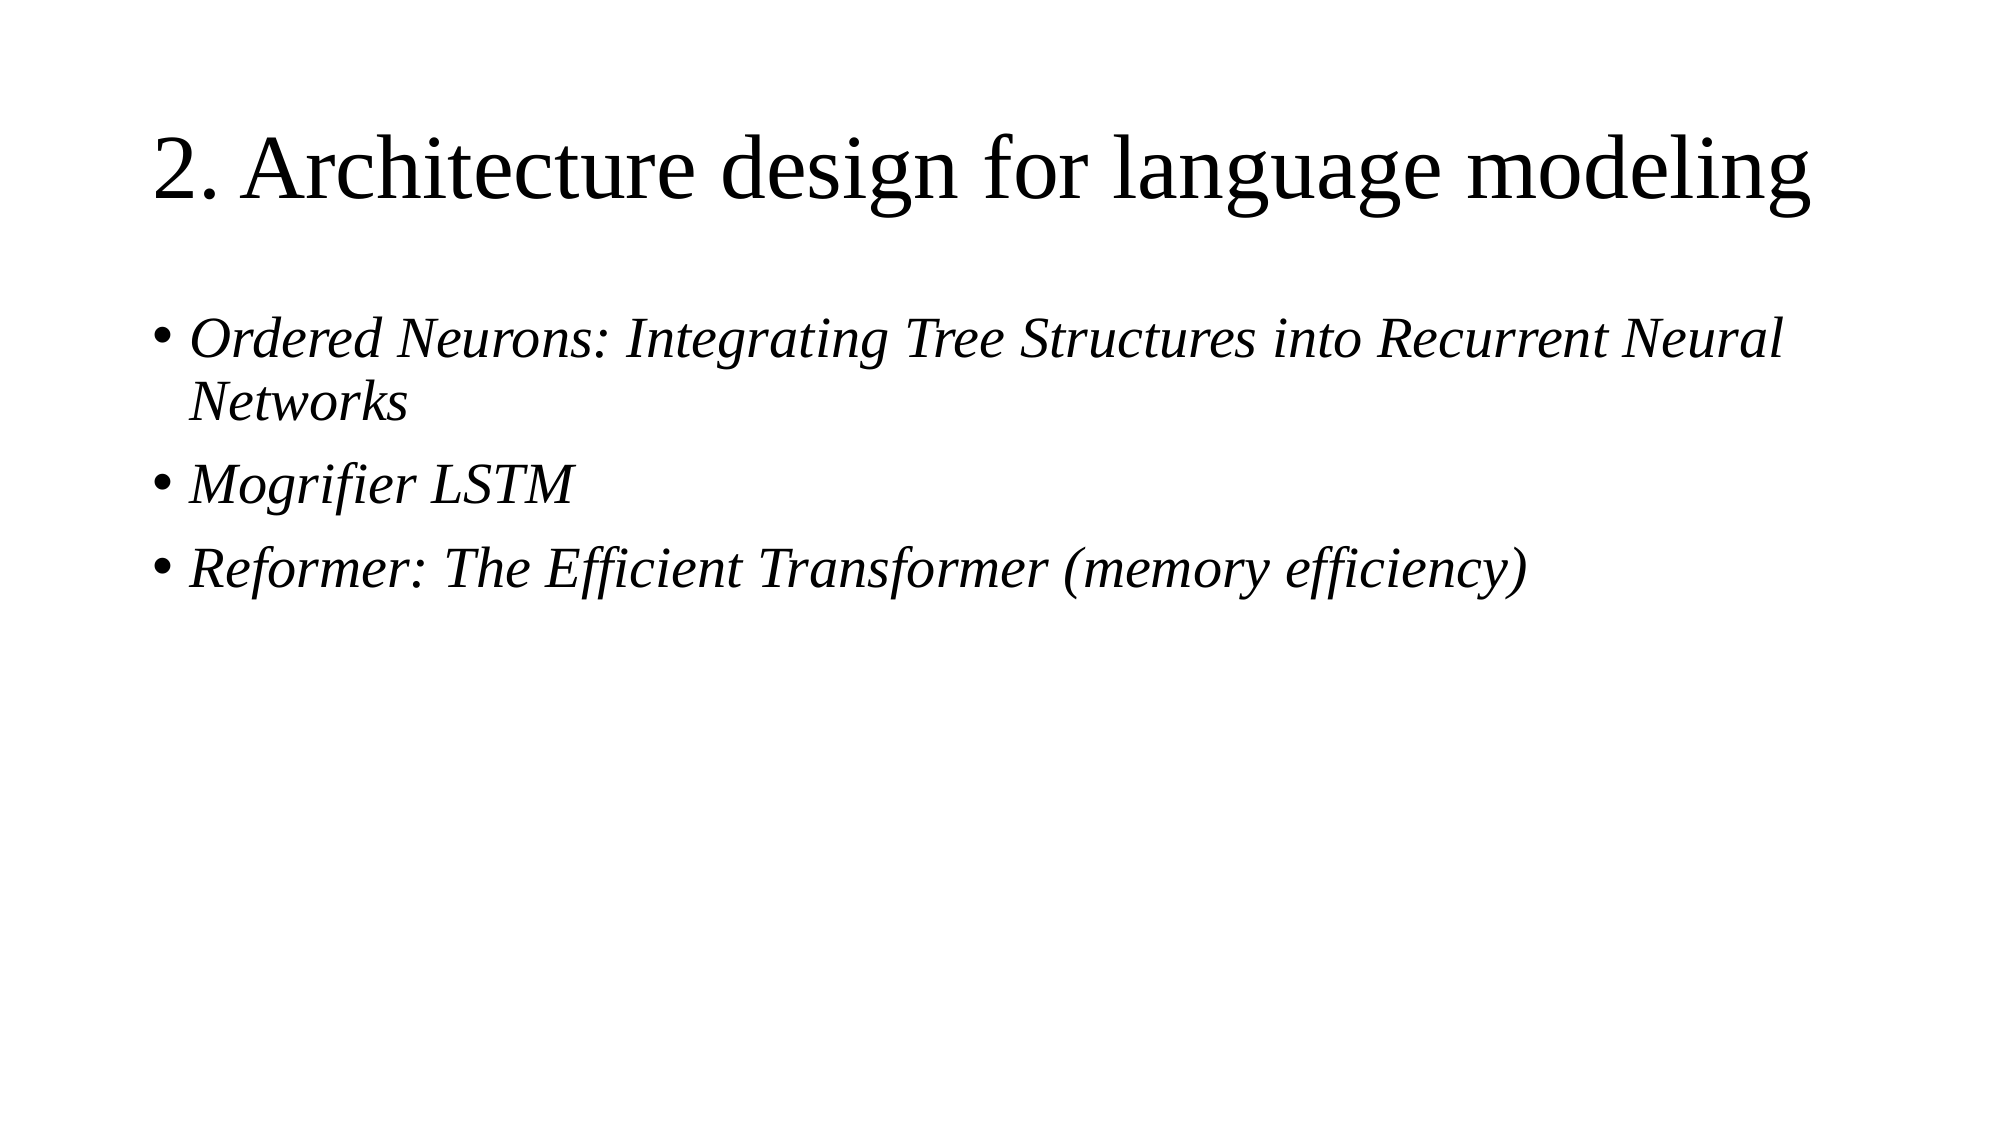

# 2. Architecture design for language modeling
Ordered Neurons: Integrating Tree Structures into Recurrent Neural Networks
Mogrifier LSTM
Reformer: The Efficient Transformer (memory efficiency)